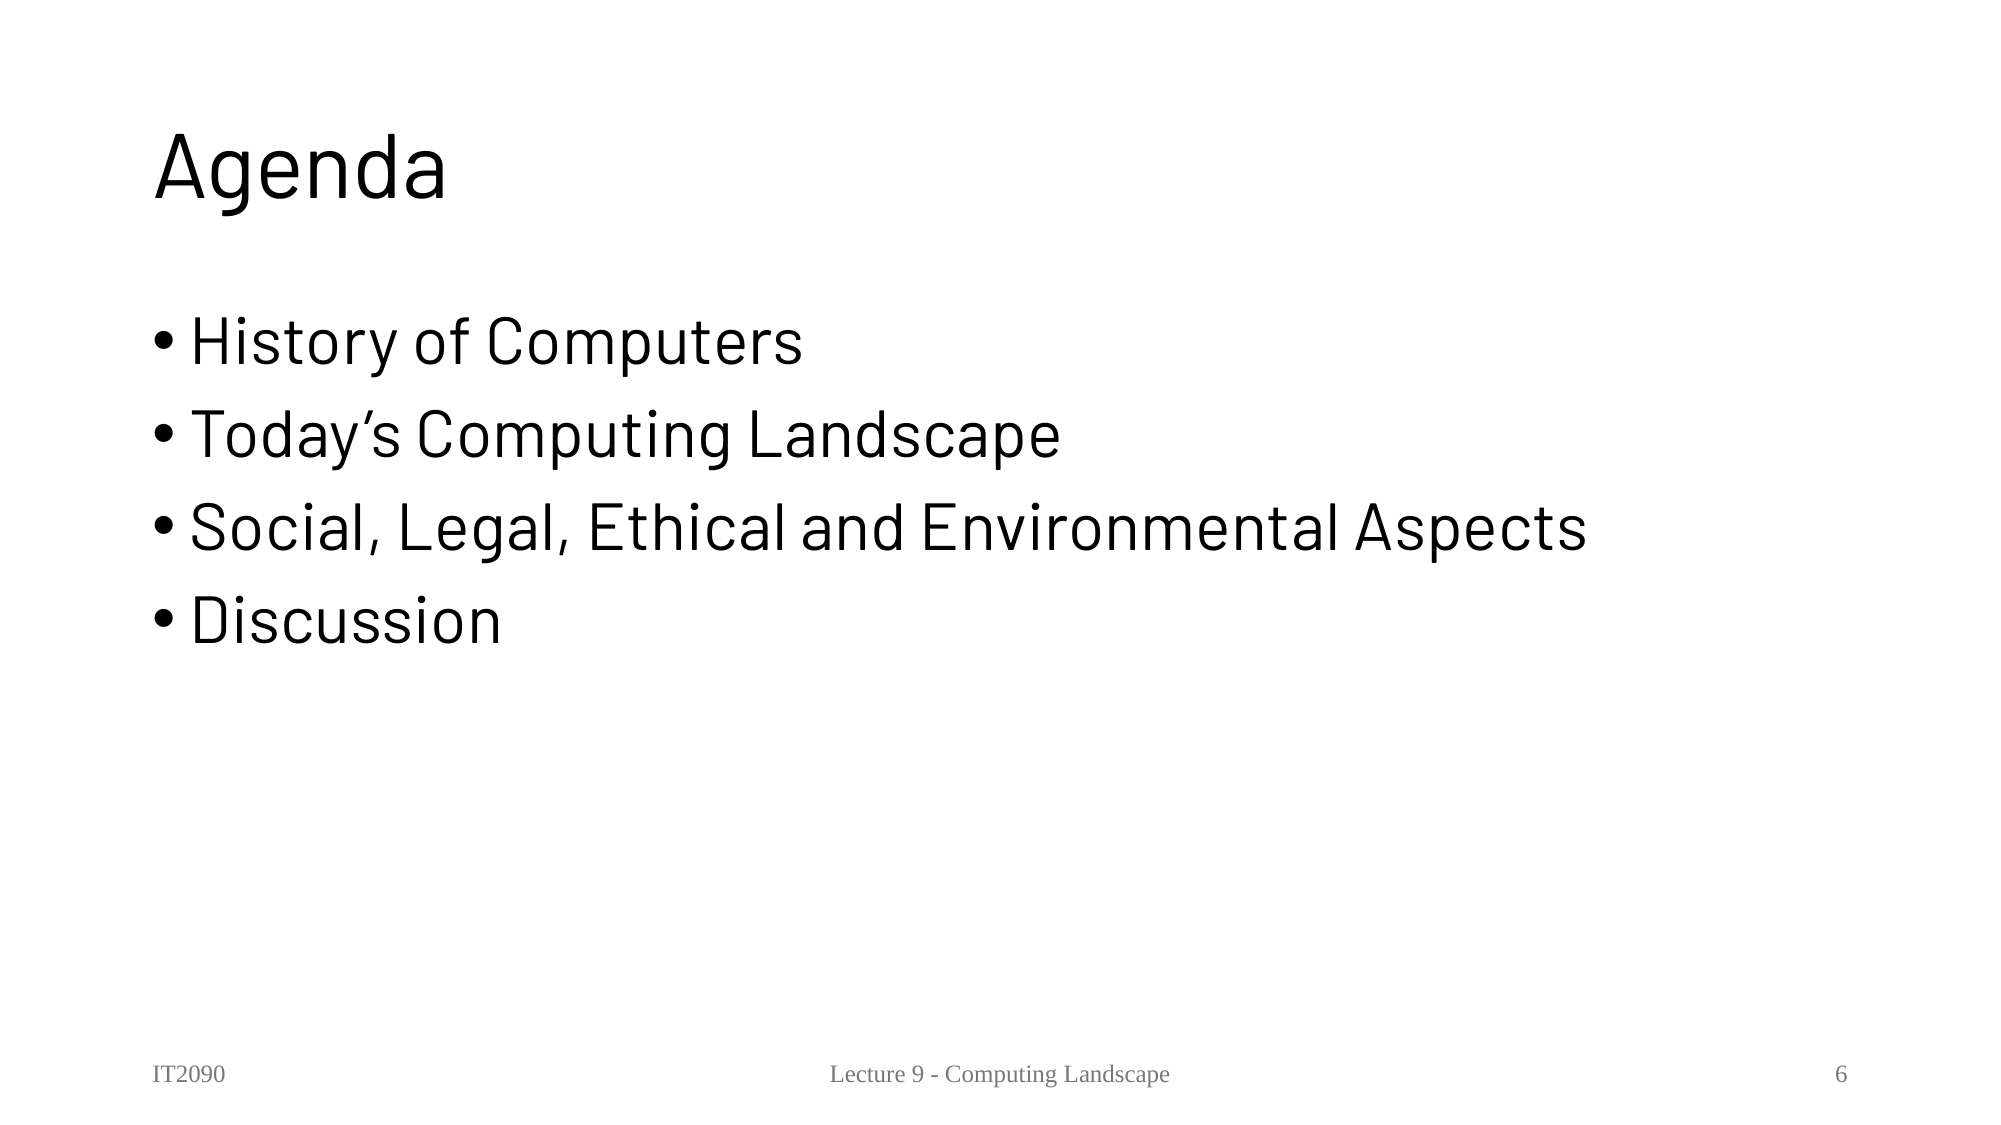

# Agenda
History of Computers
Today’s Computing Landscape
Social, Legal, Ethical and Environmental Aspects
Discussion
IT2090
Lecture 9 - Computing Landscape
6